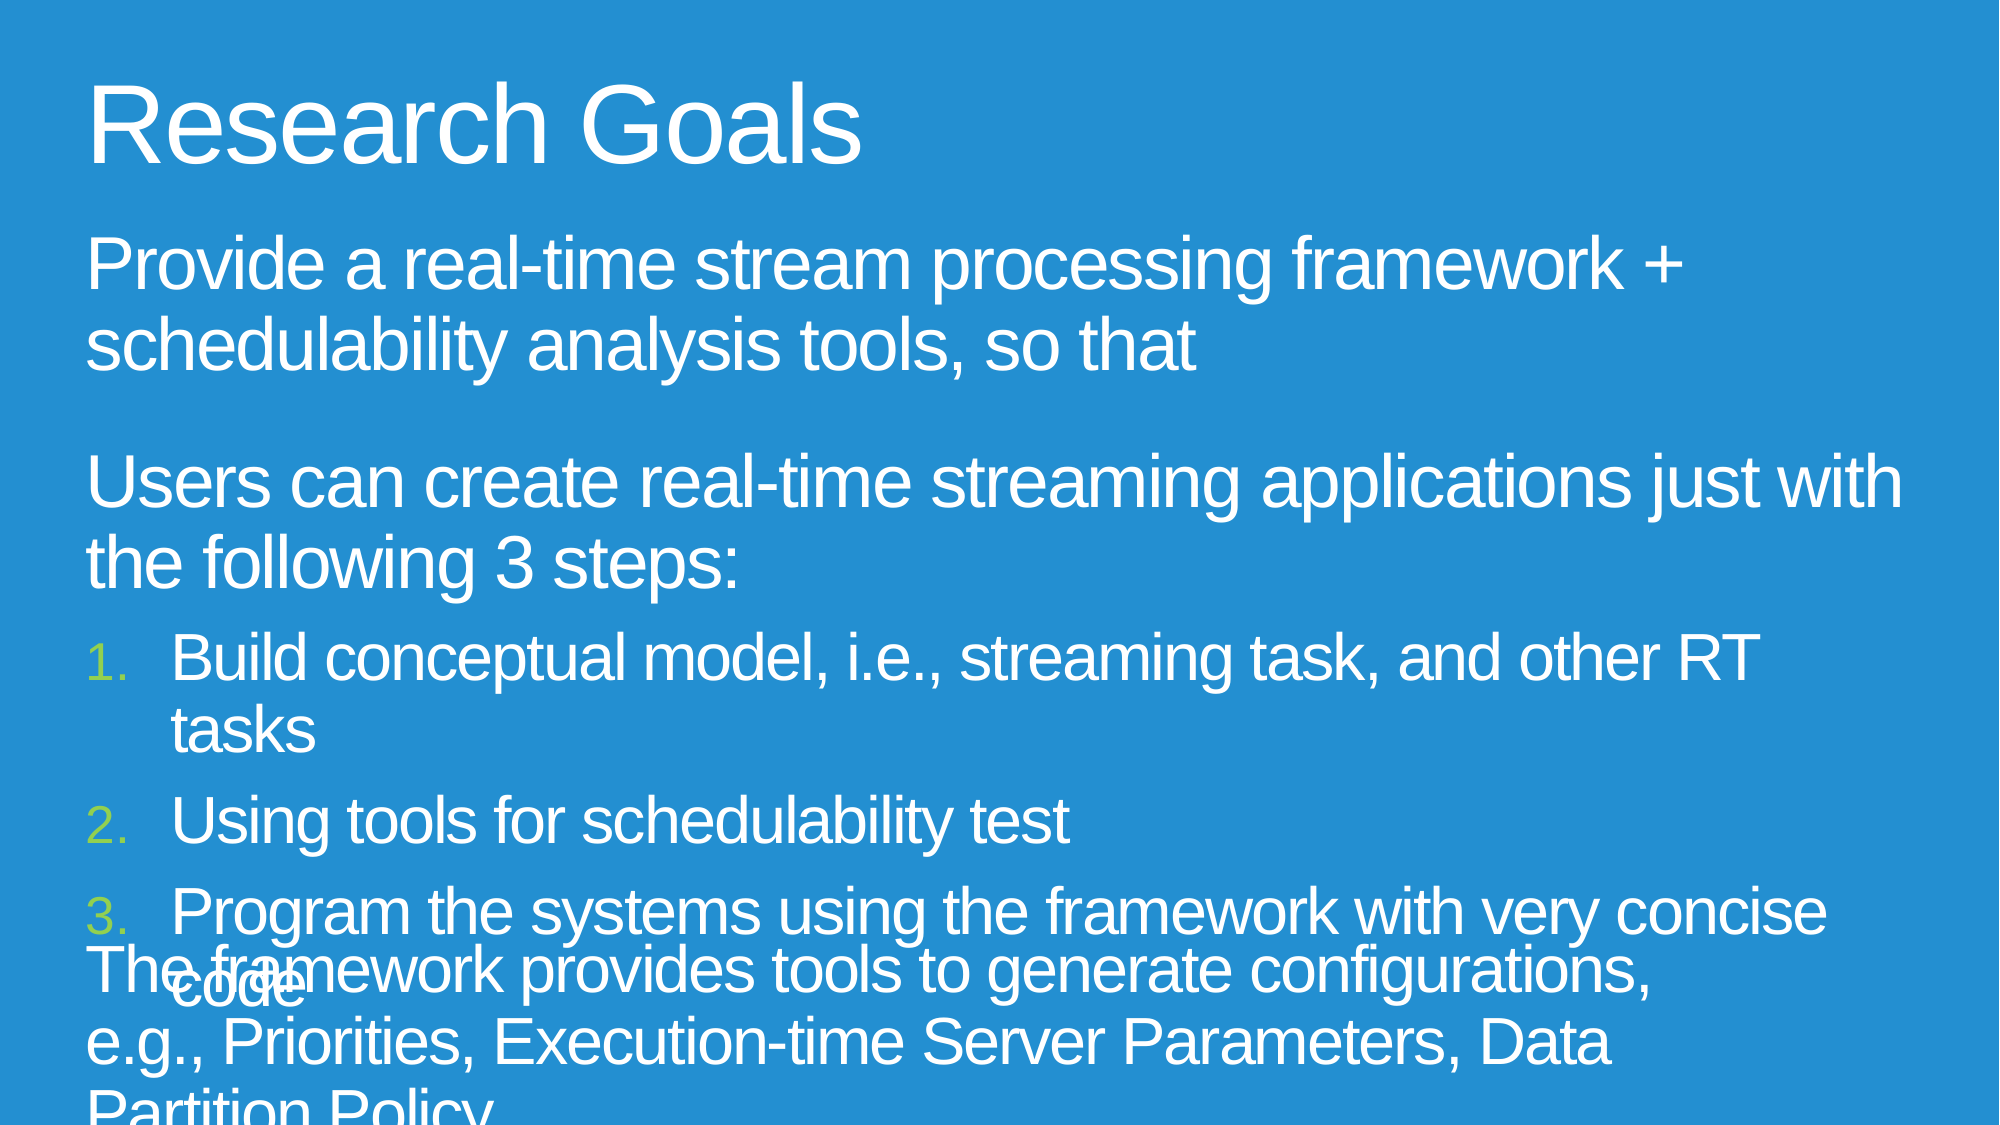

# Research Goals
Provide a real-time stream processing framework + schedulability analysis tools, so that
Users can create real-time streaming applications just with the following 3 steps:
Build conceptual model, i.e., streaming task, and other RT tasks
Using tools for schedulability test
Program the systems using the framework with very concise code
The framework provides tools to generate configurations, e.g., Priorities, Execution-time Server Parameters, Data Partition Policy